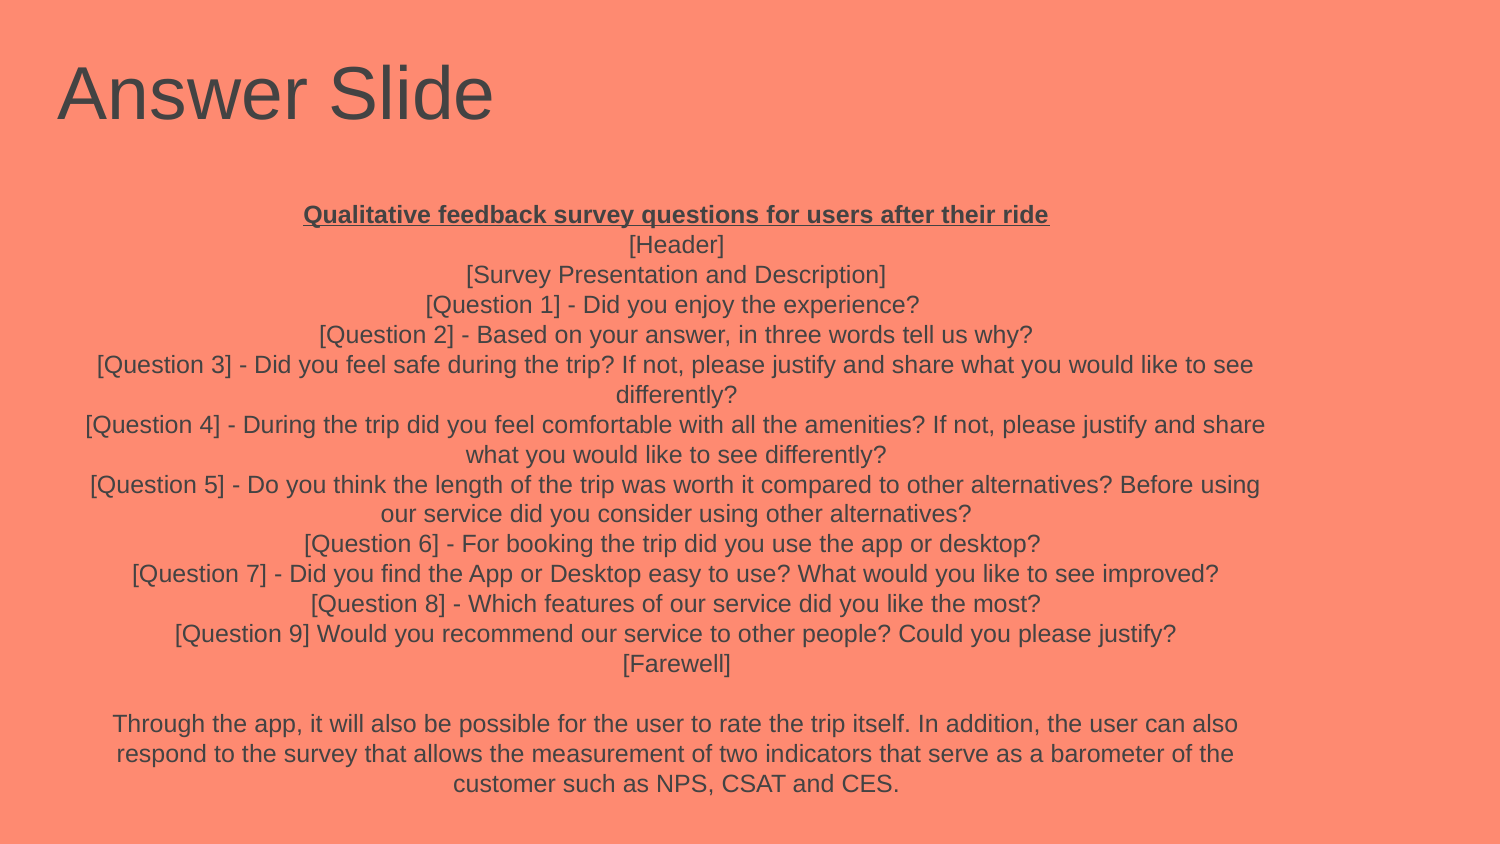

# Answer Slide

Qualitative feedback survey questions for users after their ride
[Header]
[Survey Presentation and Description]
[Question 1] - Did you enjoy the experience?
[Question 2] - Based on your answer, in three words tell us why?
[Question 3] - Did you feel safe during the trip? If not, please justify and share what you would like to see differently?
[Question 4] - During the trip did you feel comfortable with all the amenities? If not, please justify and share what you would like to see differently?
[Question 5] - Do you think the length of the trip was worth it compared to other alternatives? Before using our service did you consider using other alternatives?
[Question 6] - For booking the trip did you use the app or desktop?
[Question 7] - Did you find the App or Desktop easy to use? What would you like to see improved?
[Question 8] - Which features of our service did you like the most?
[Question 9] Would you recommend our service to other people? Could you please justify?
[Farewell]

Through the app, it will also be possible for the user to rate the trip itself. In addition, the user can also respond to the survey that allows the measurement of two indicators that serve as a barometer of the customer such as NPS, CSAT and CES.